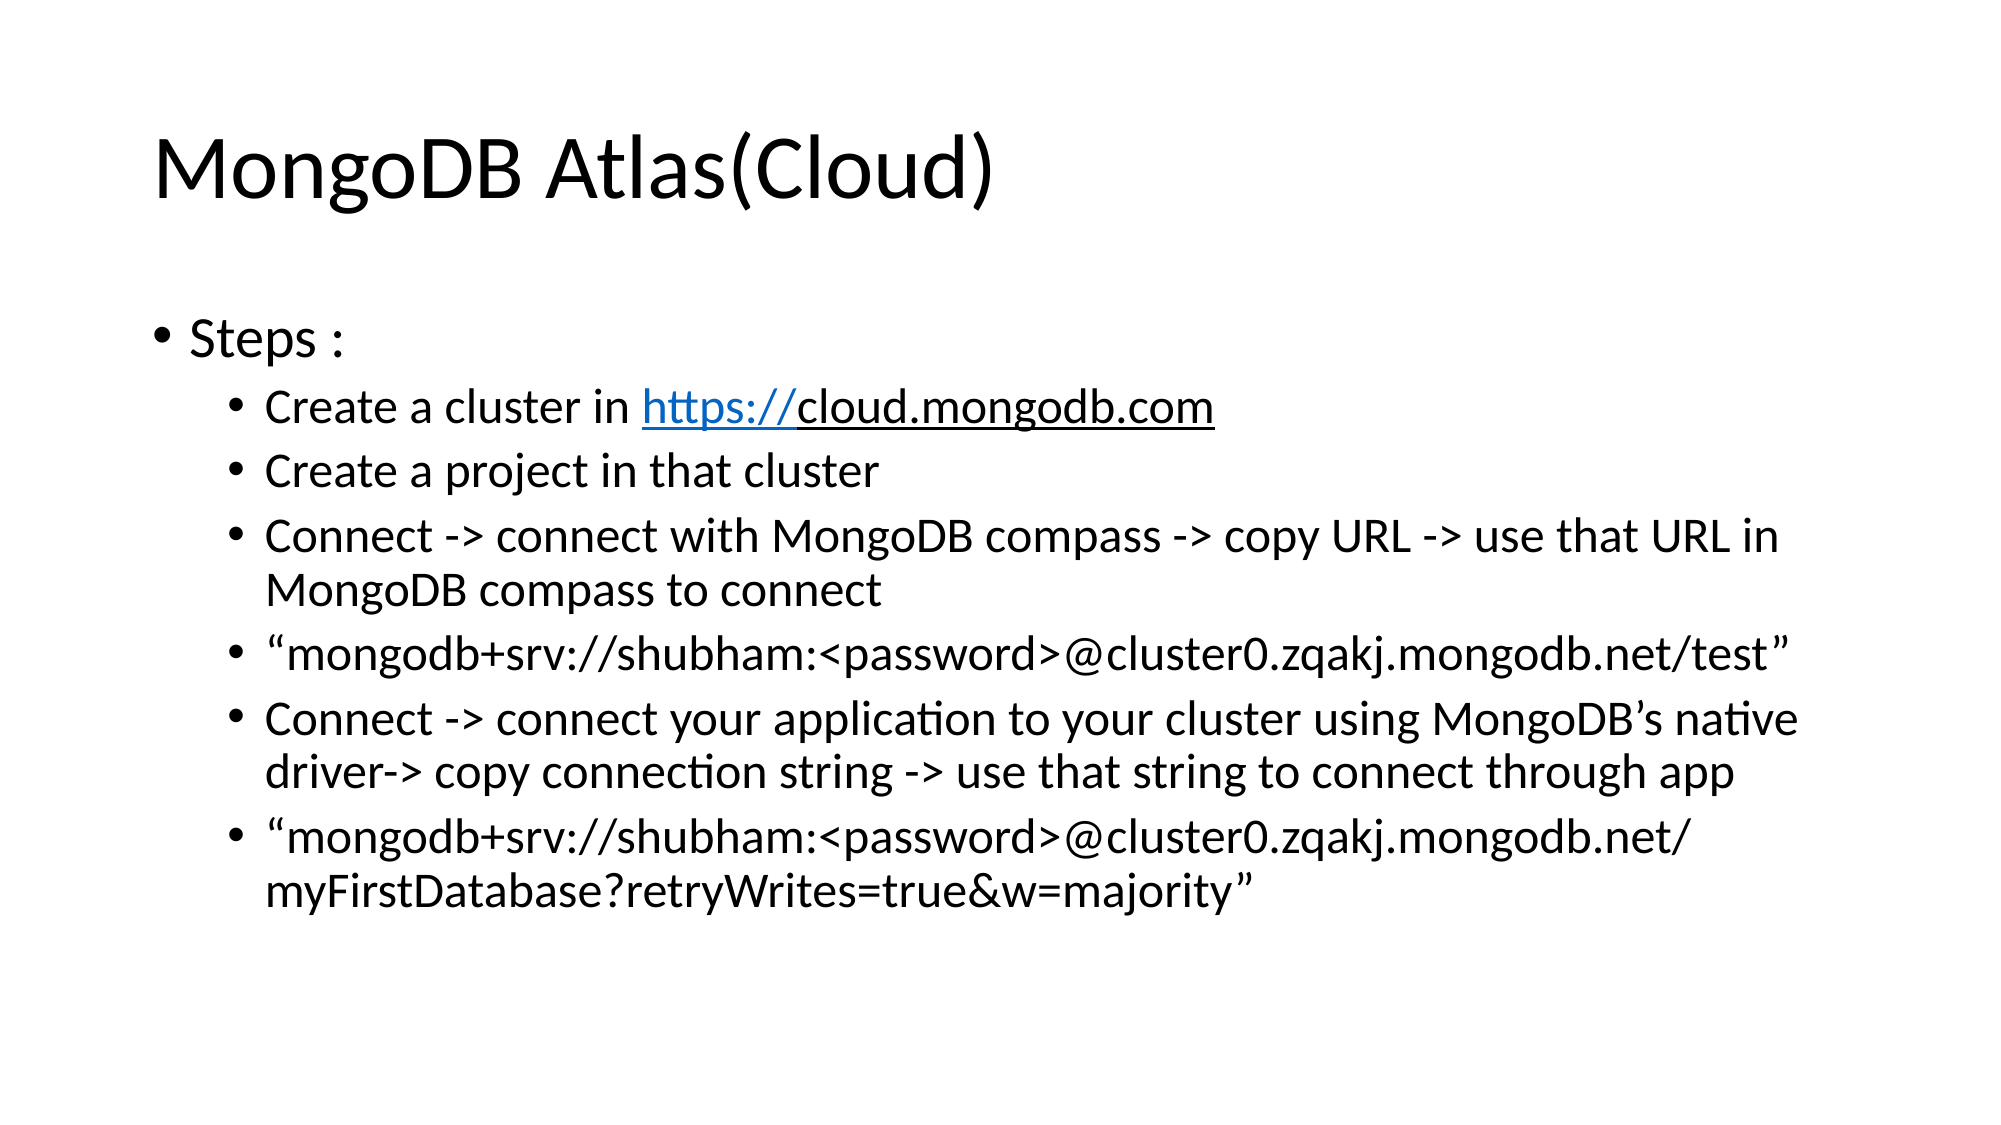

# MongoDB Atlas(Cloud)
Steps :
Create a cluster in https://cloud.mongodb.com
Create a project in that cluster
Connect -> connect with MongoDB compass -> copy URL -> use that URL in MongoDB compass to connect
“mongodb+srv://shubham:<password>@cluster0.zqakj.mongodb.net/test”
Connect -> connect your application to your cluster using MongoDB’s native driver-> copy connection string -> use that string to connect through app
“mongodb+srv://shubham:<password>@cluster0.zqakj.mongodb.net/myFirstDatabase?retryWrites=true&w=majority”